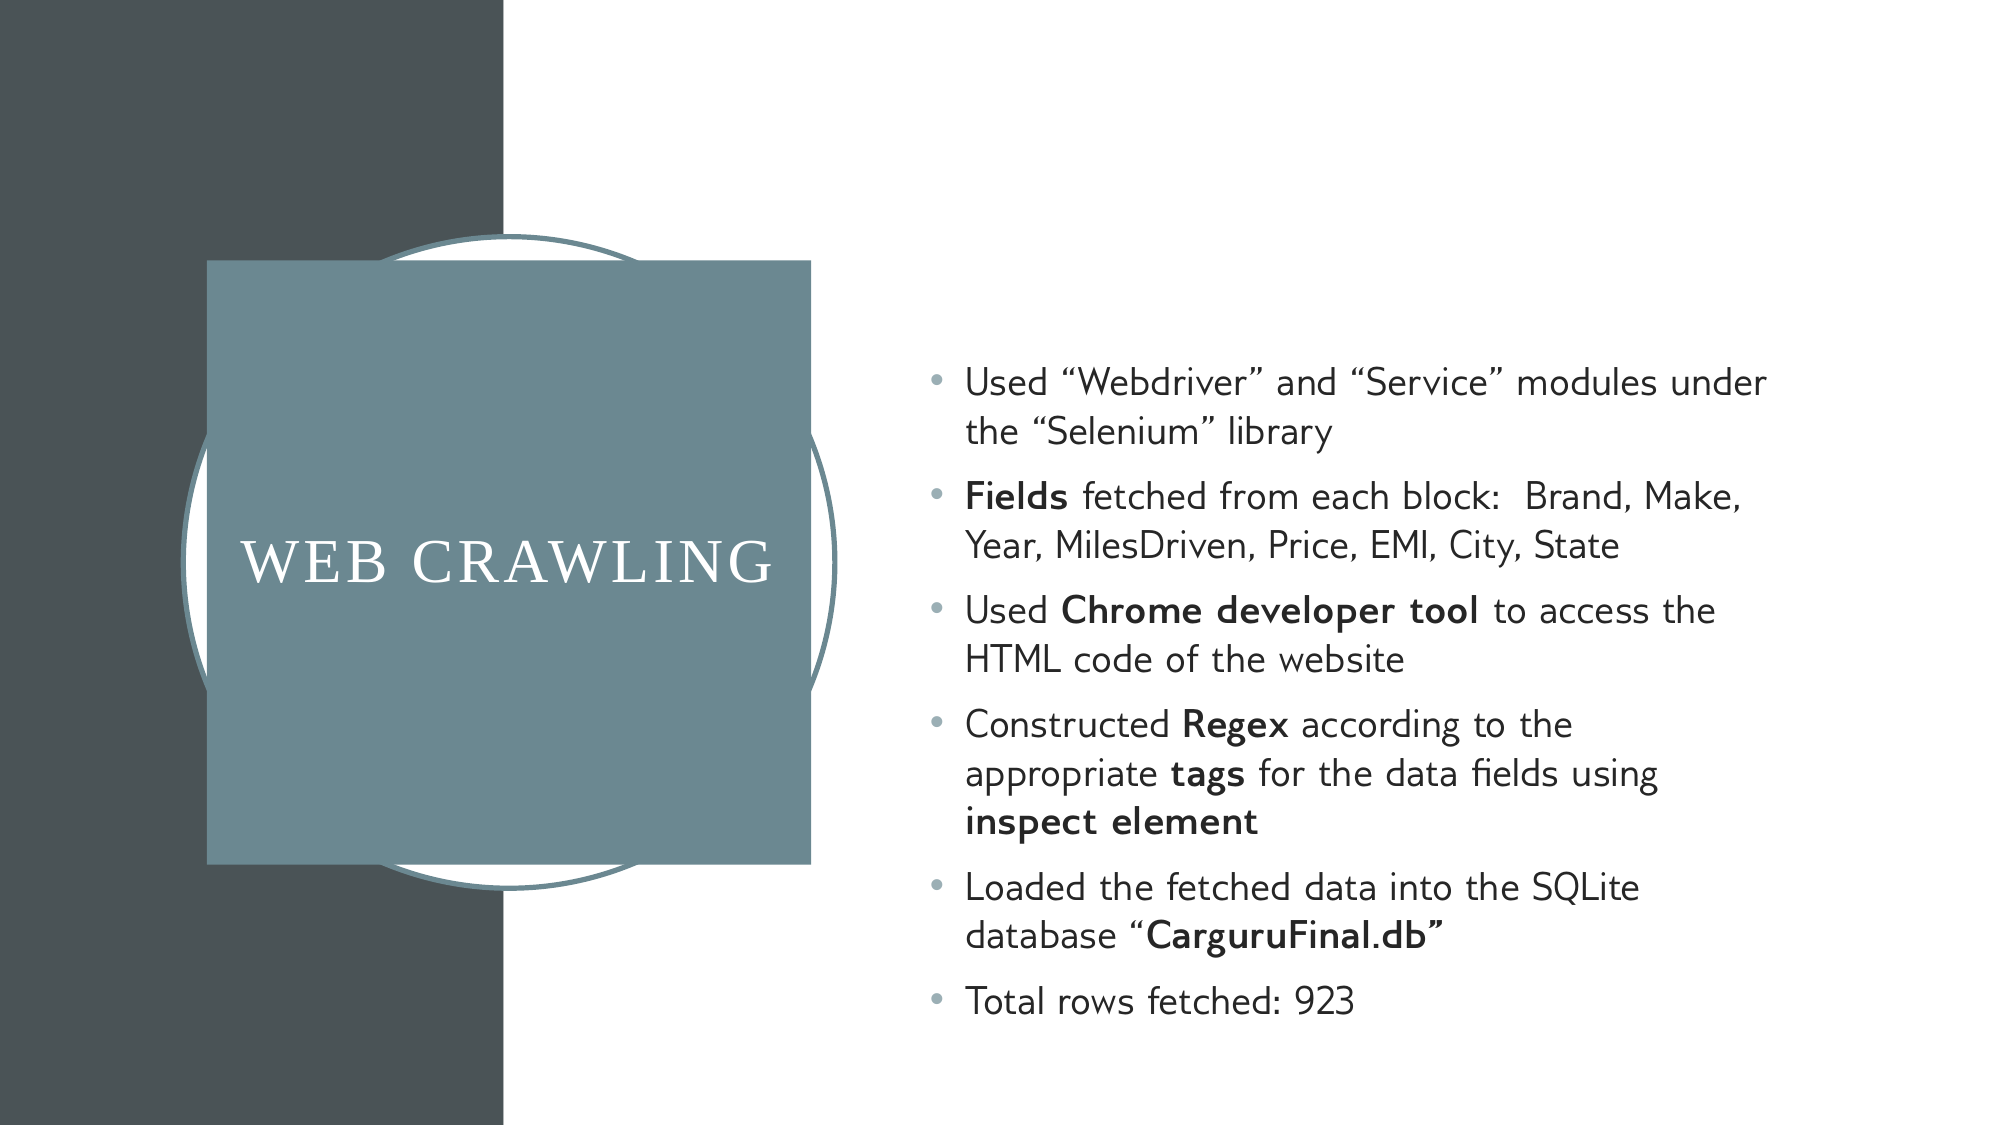

Used “Webdriver” and “Service” modules under the “Selenium” library
Fields fetched from each block:  Brand, Make, Year, MilesDriven, Price, EMI, City, State
Used Chrome developer tool to access the HTML code of the website
Constructed Regex according to the appropriate tags for the data fields using inspect element
Loaded the fetched data into the SQLite database “CarguruFinal.db”
Total rows fetched: 923

# WEB CRAWLING